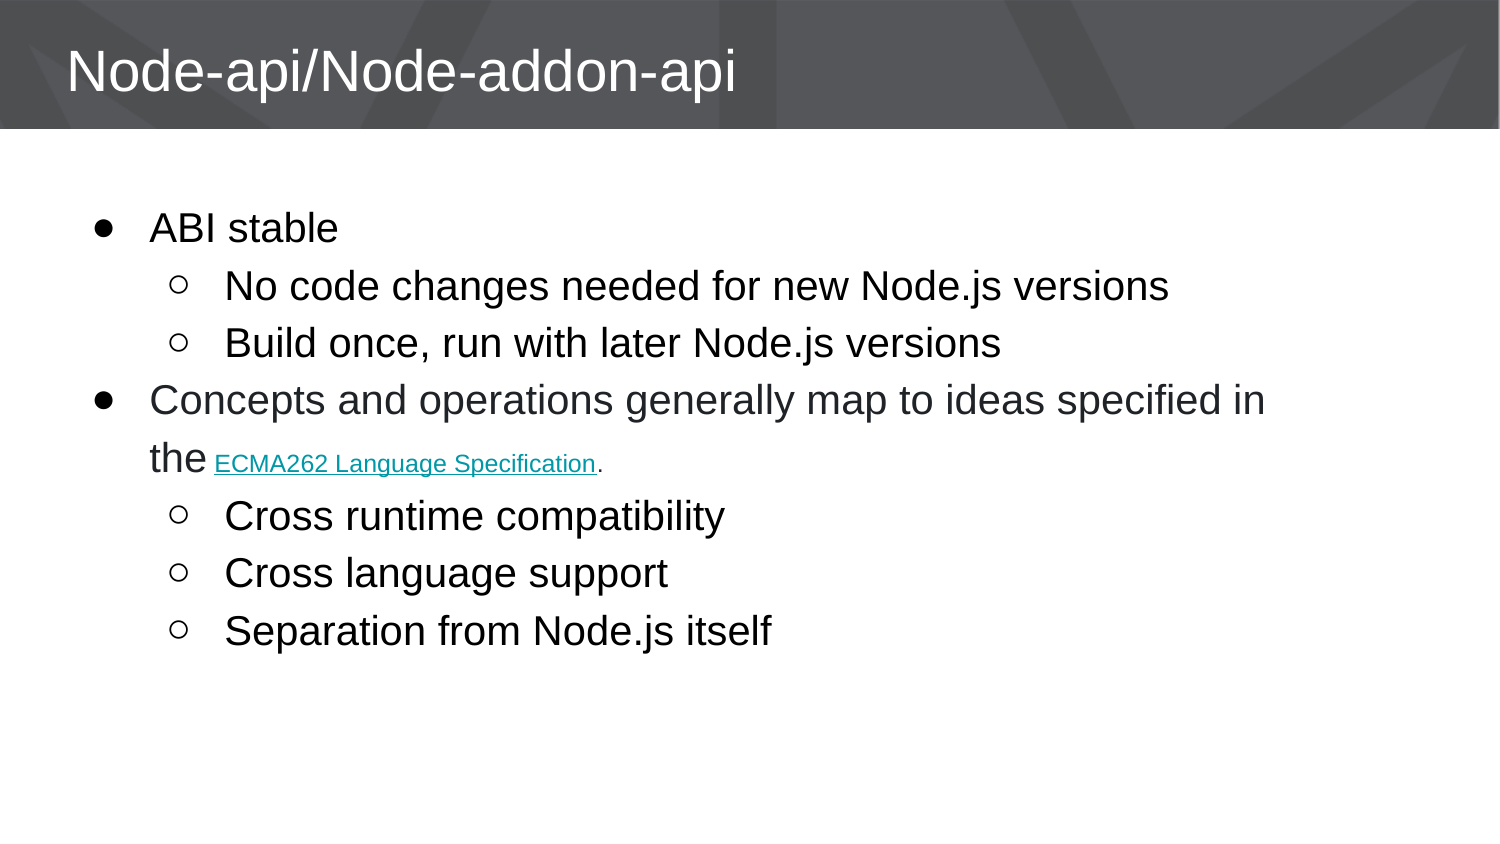

# Node-api/Node-addon-api
ABI stable
No code changes needed for new Node.js versions
Build once, run with later Node.js versions
Concepts and operations generally map to ideas specified in the ECMA262 Language Specification.
Cross runtime compatibility
Cross language support
Separation from Node.js itself